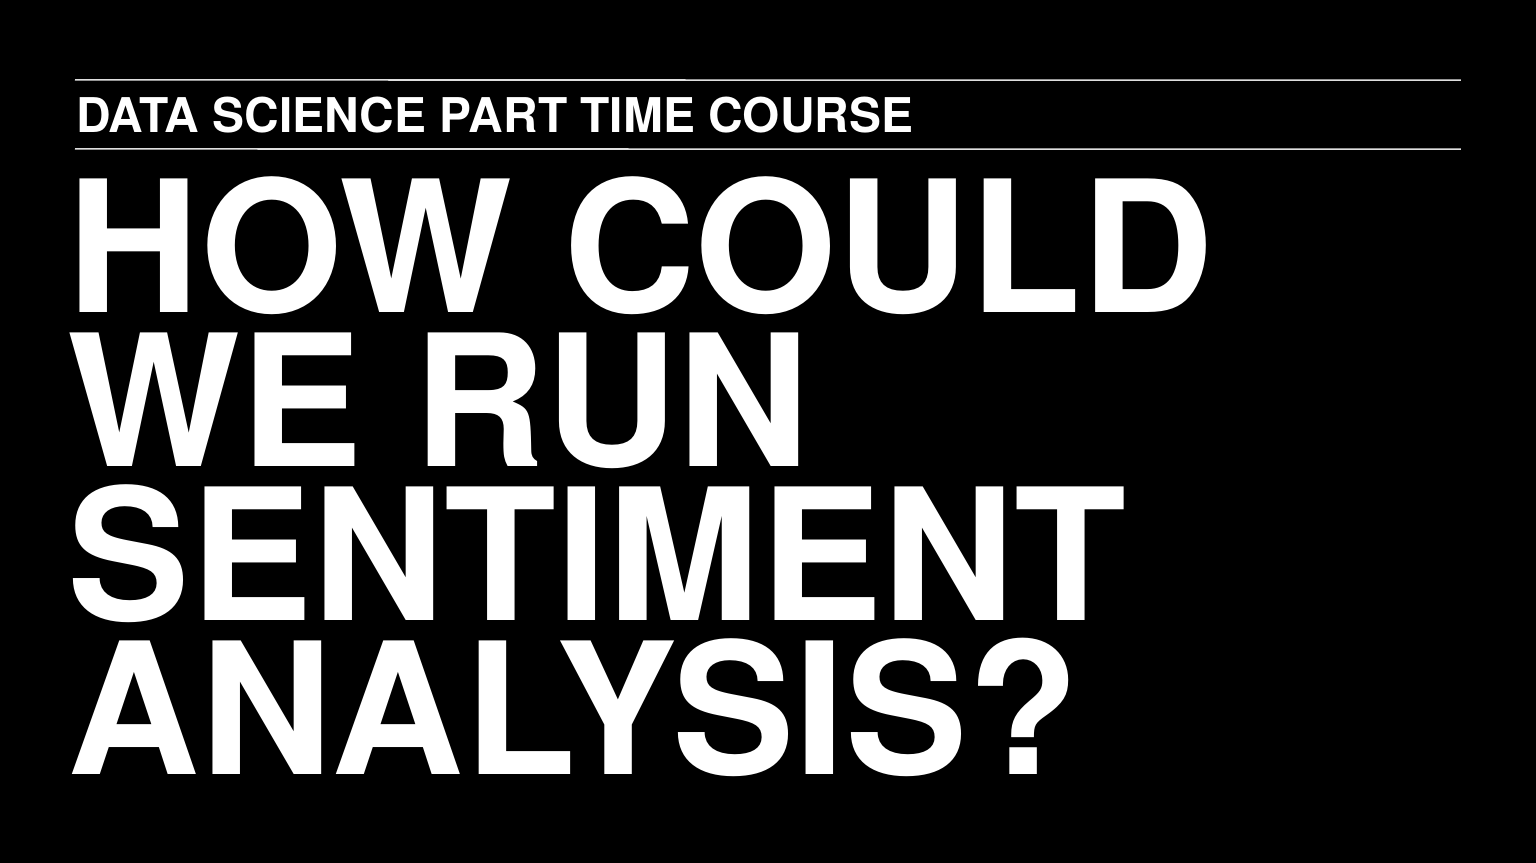

DATA SCIENCE PART TIME COURSE

HOW COULD WE RUN SENTIMENT ANALYSIS?